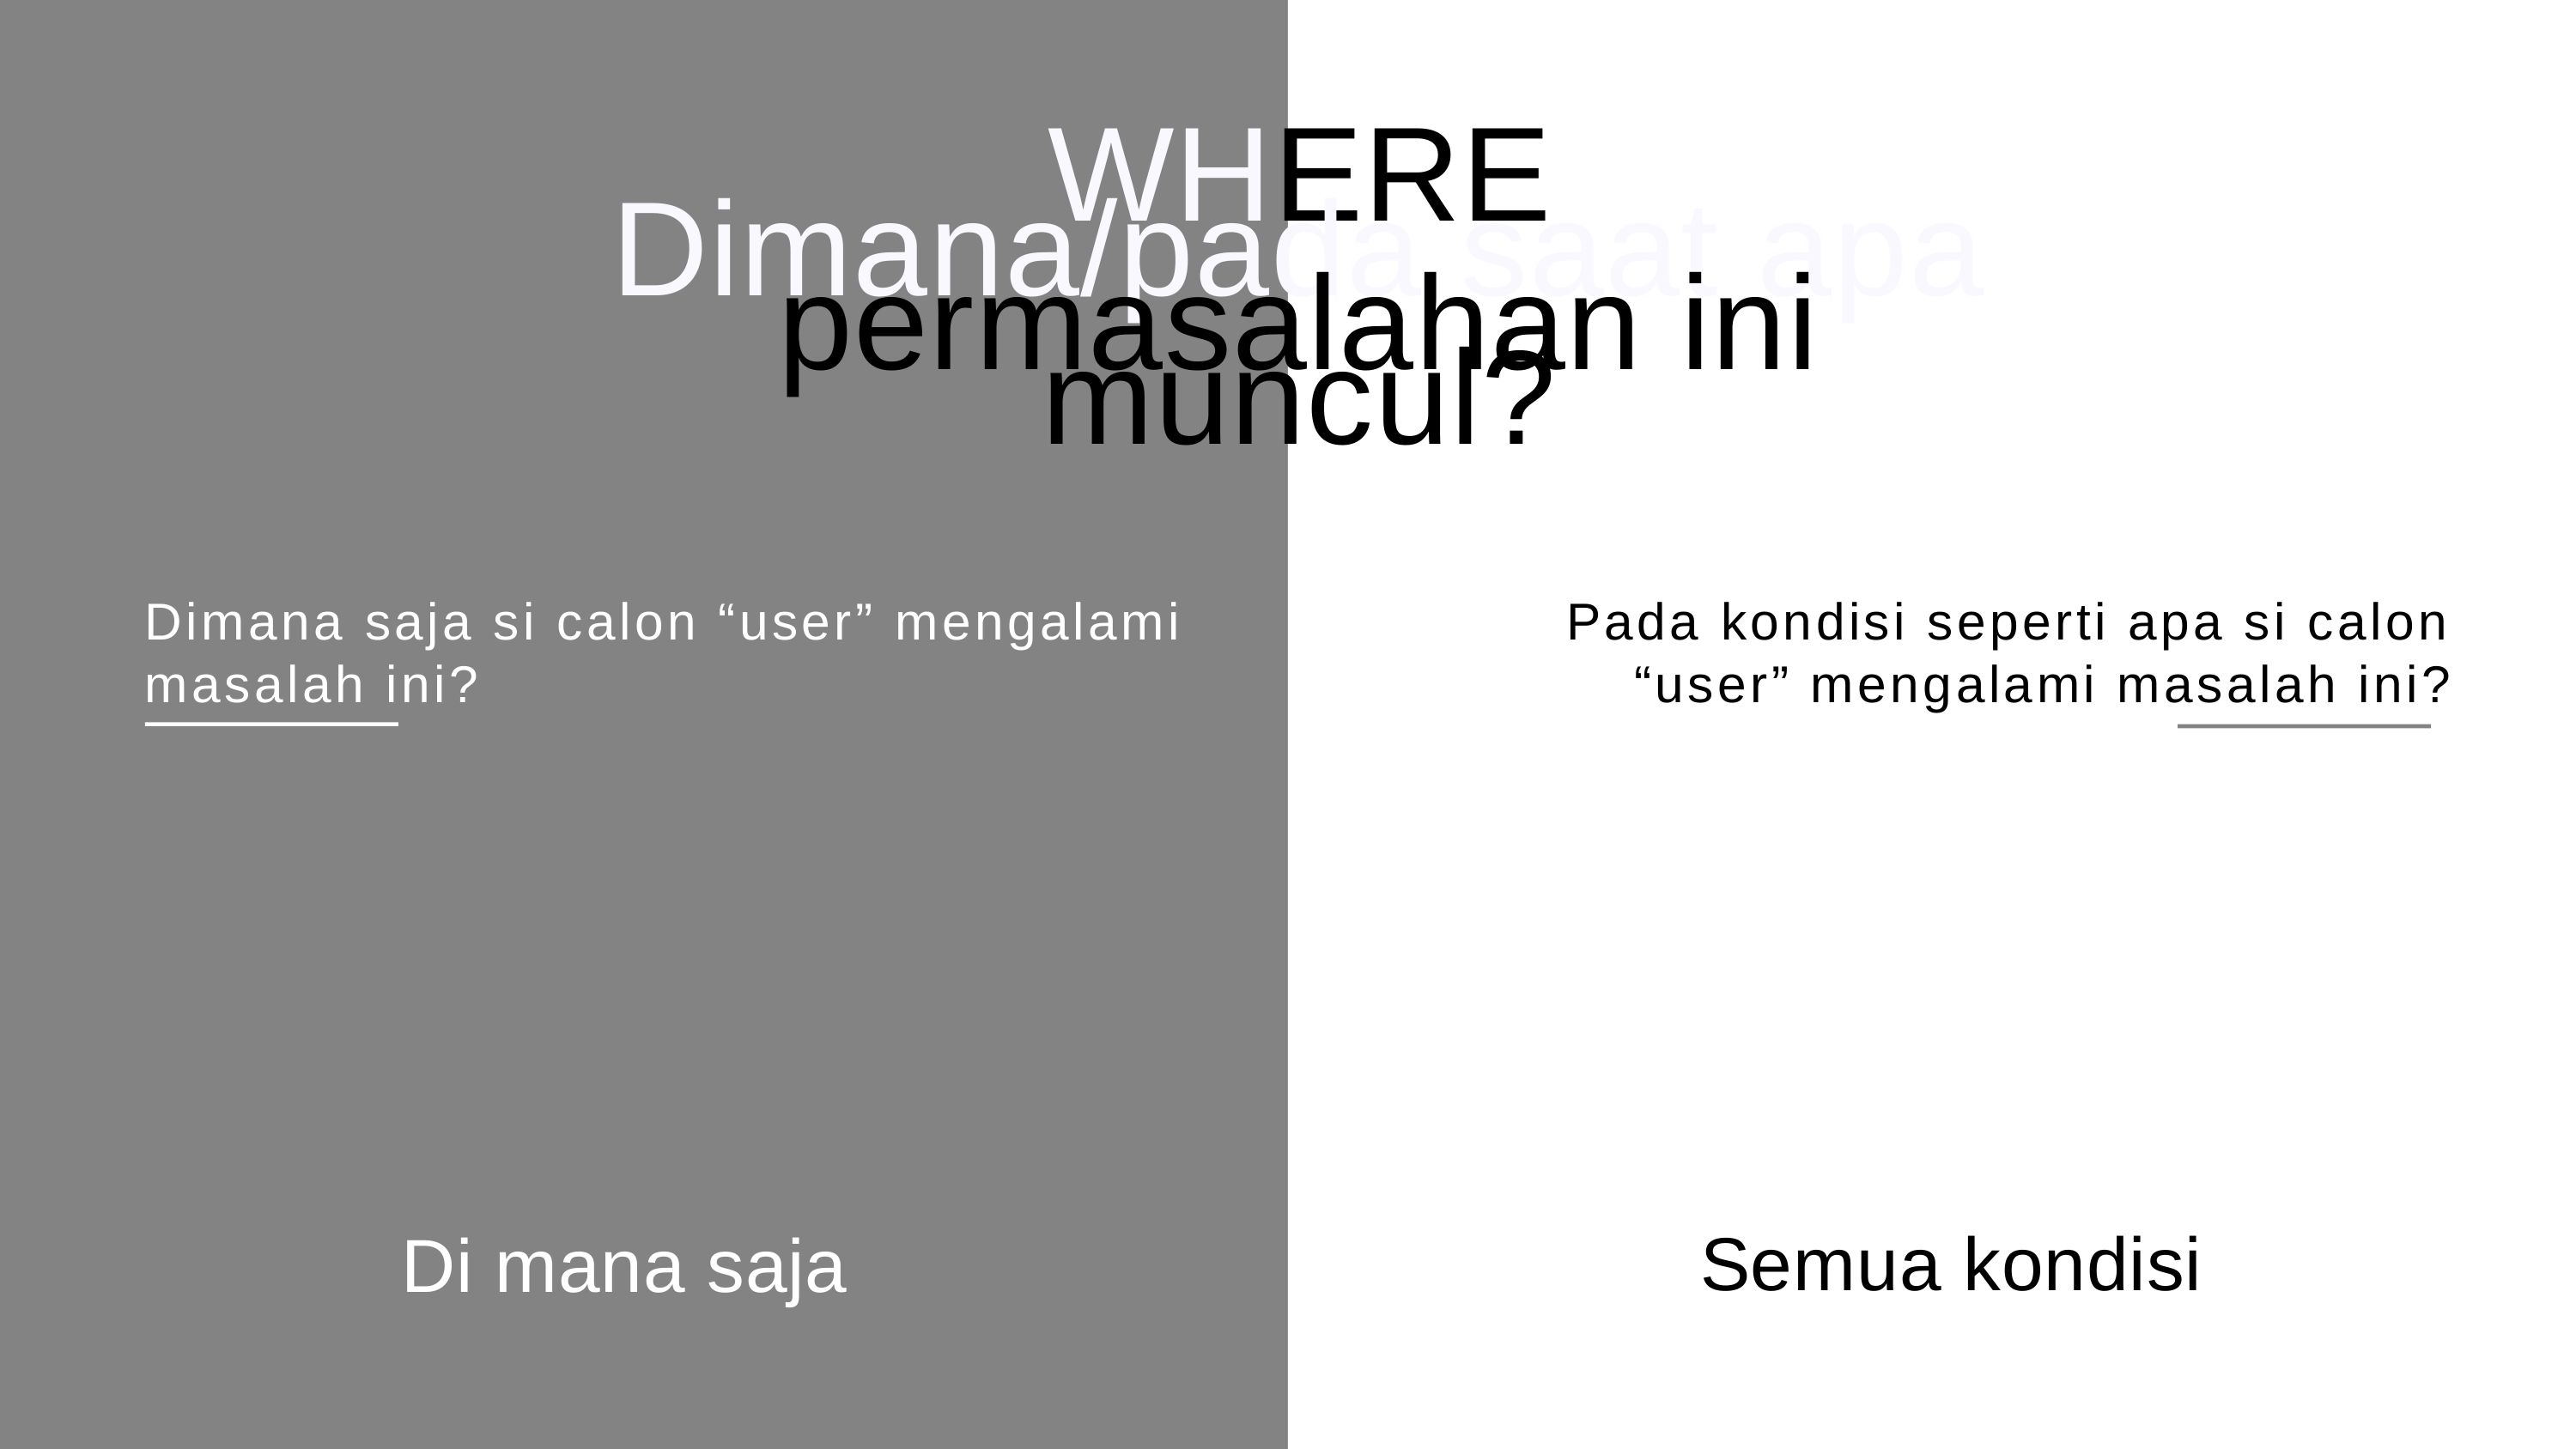

WHERE
Dimana/pada saat apa permasalahan ini muncul?

Dimana saja si calon “user” mengalami masalah ini?
Pada kondisi seperti apa si calon “user” mengalami masalah ini?

Semua kondisi
Di mana saja